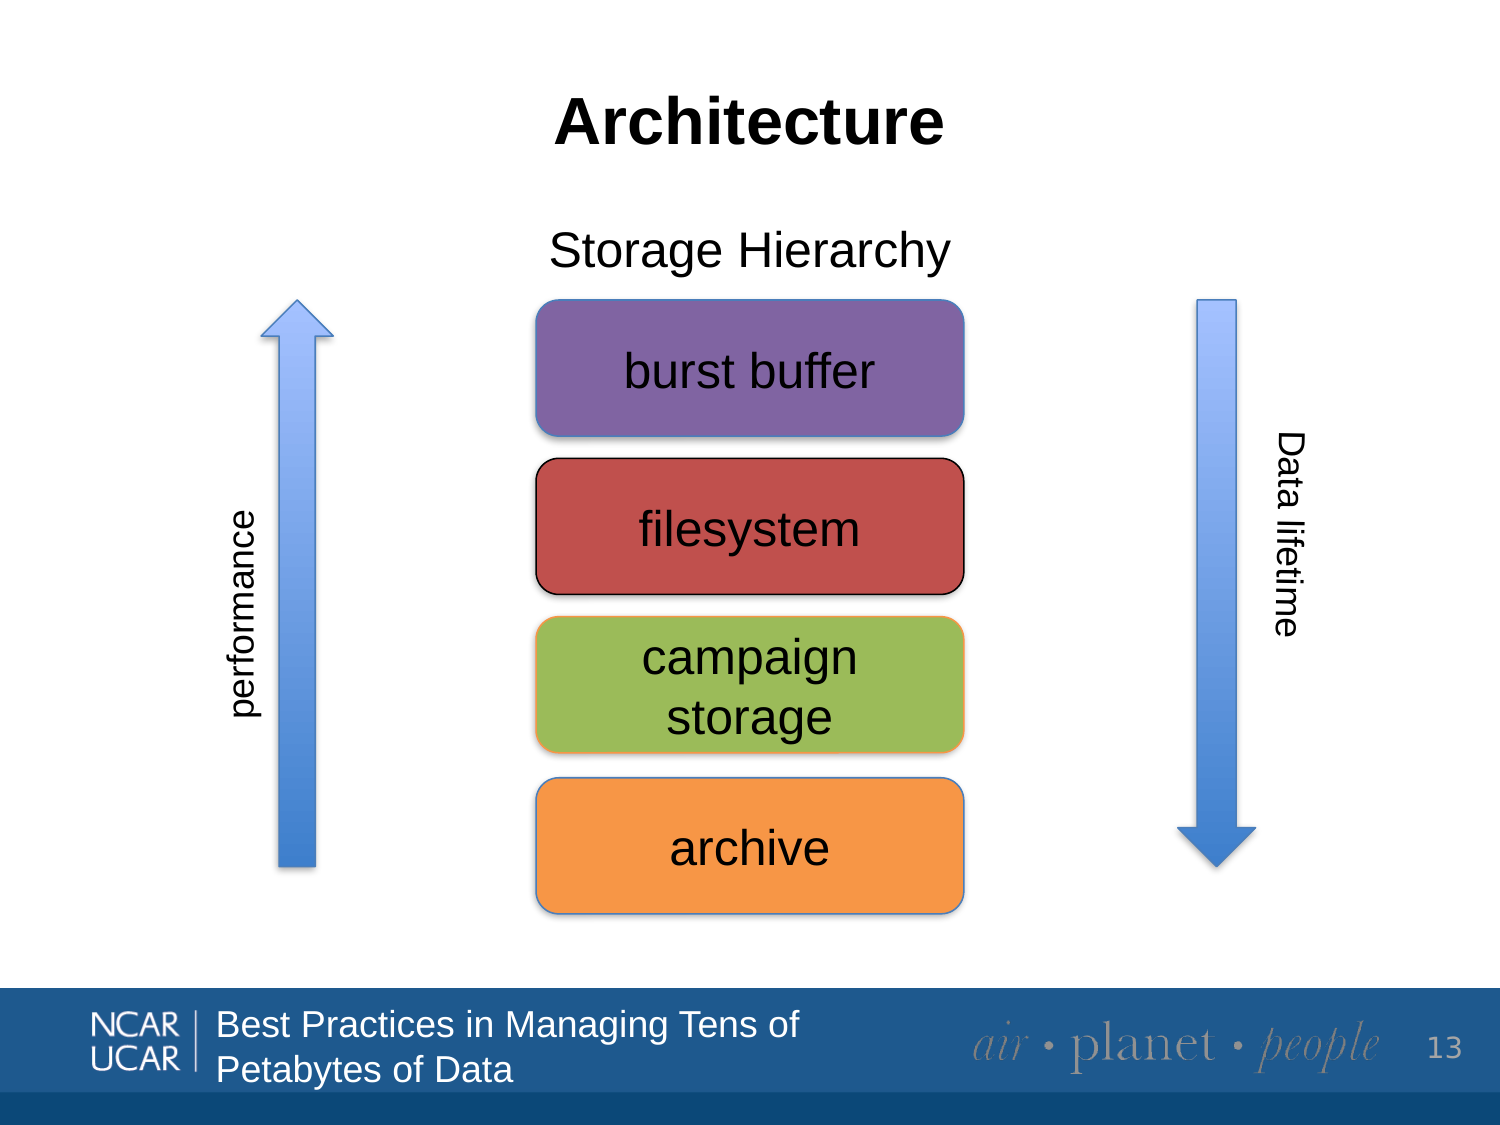

# Architecture
Storage Hierarchy

burst buffer

filesystem
performance
Data lifetime
campaign storage
archive
13